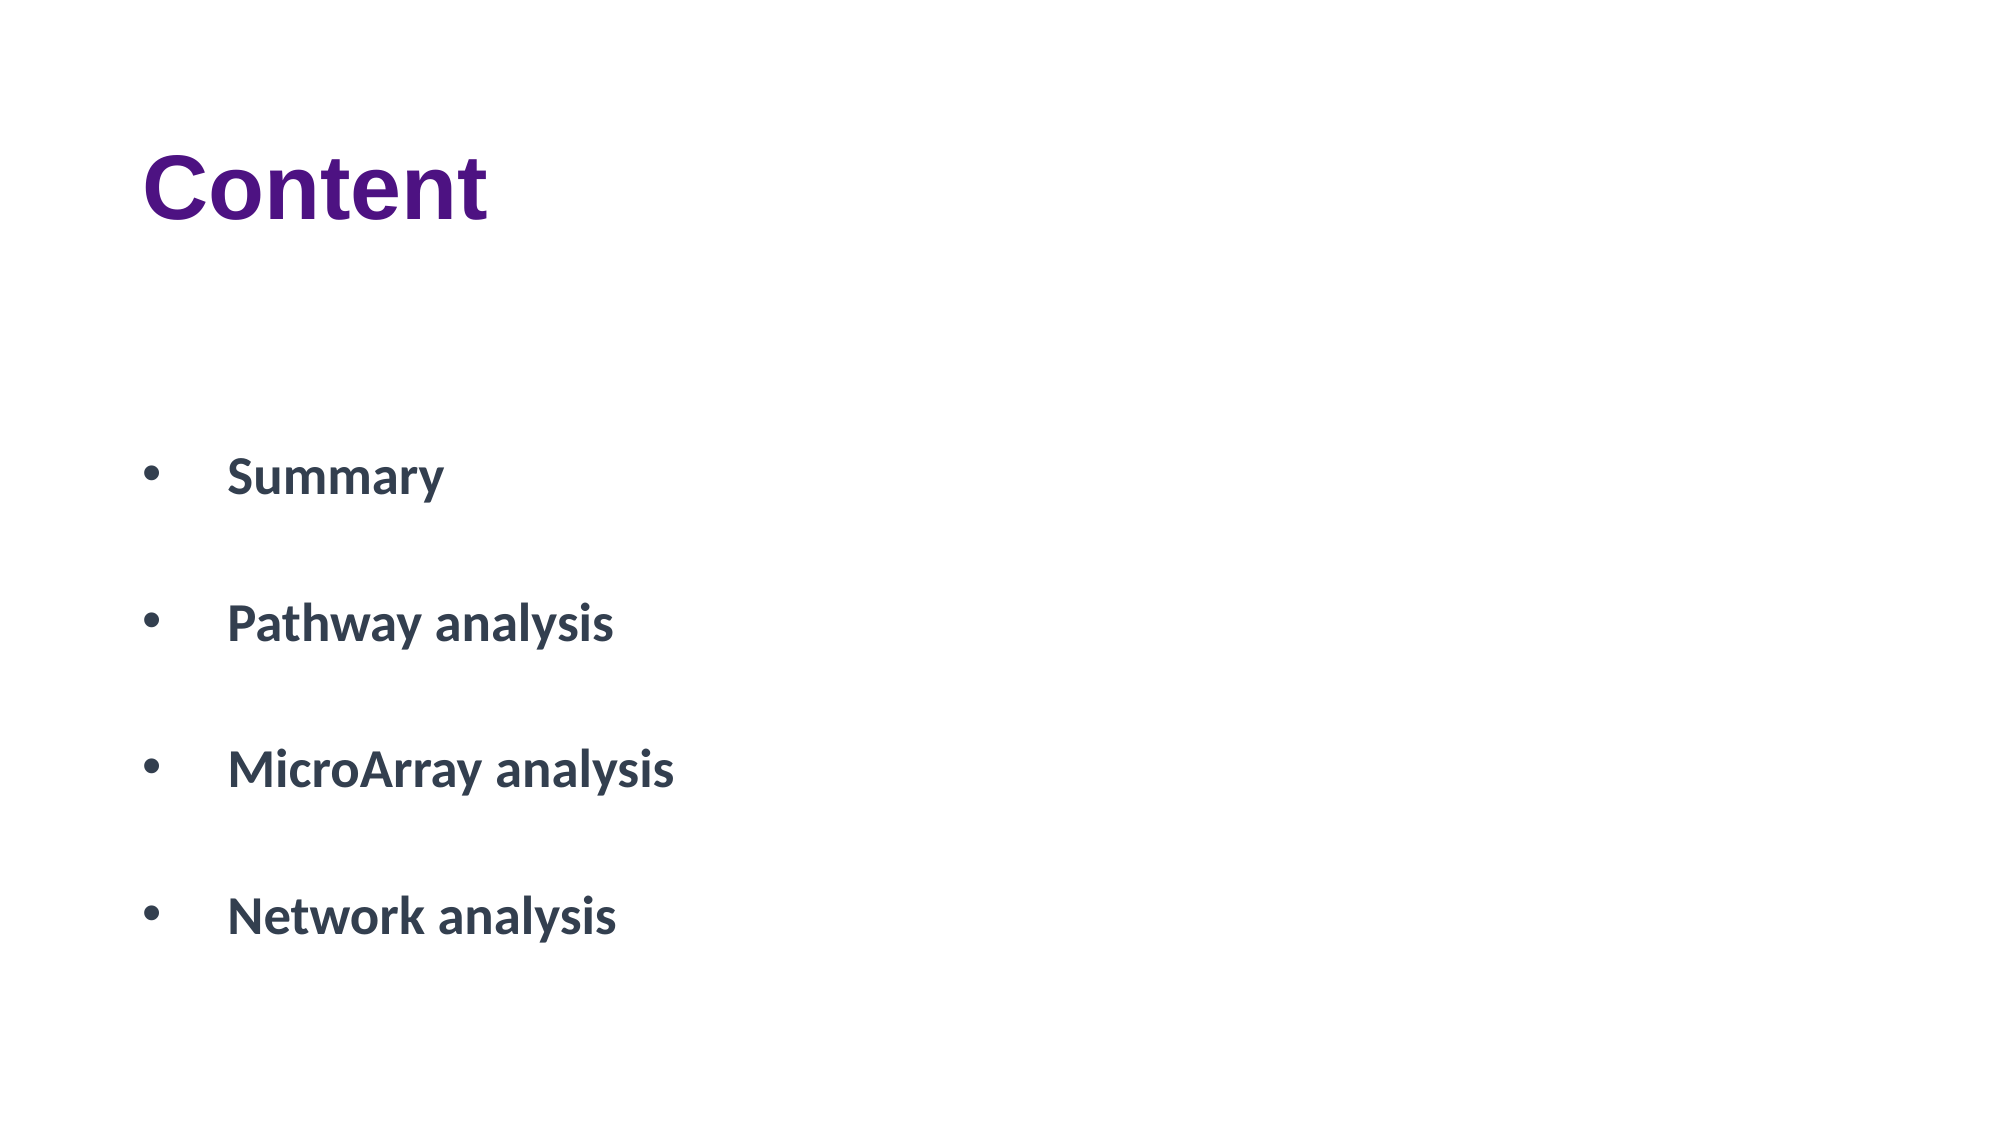

# Content
Summary
Pathway analysis
MicroArray analysis
Network analysis